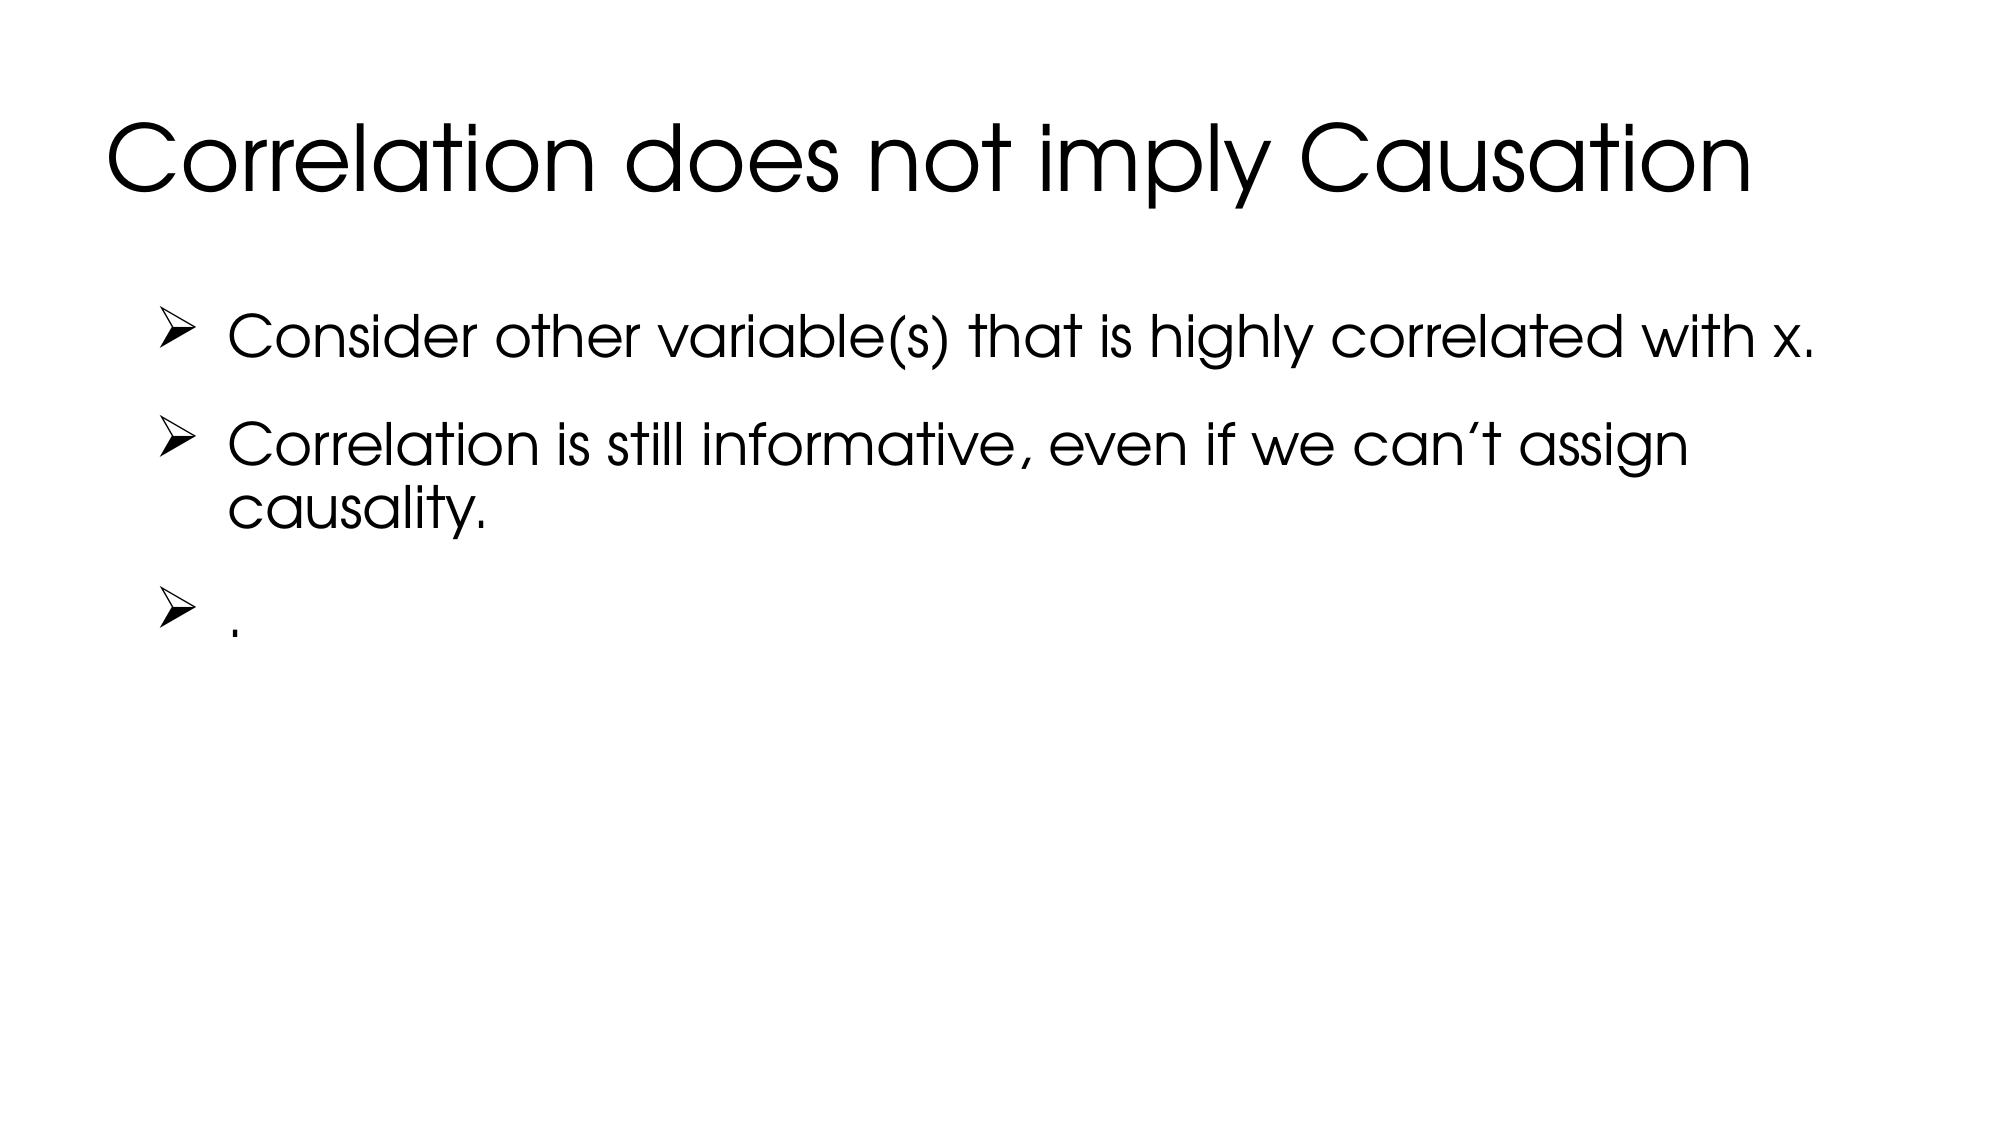

# Correlation does not imply Causation
Consider other variable(s) that is highly correlated with x.
Correlation is still informative, even if we can’t assign causality.
.